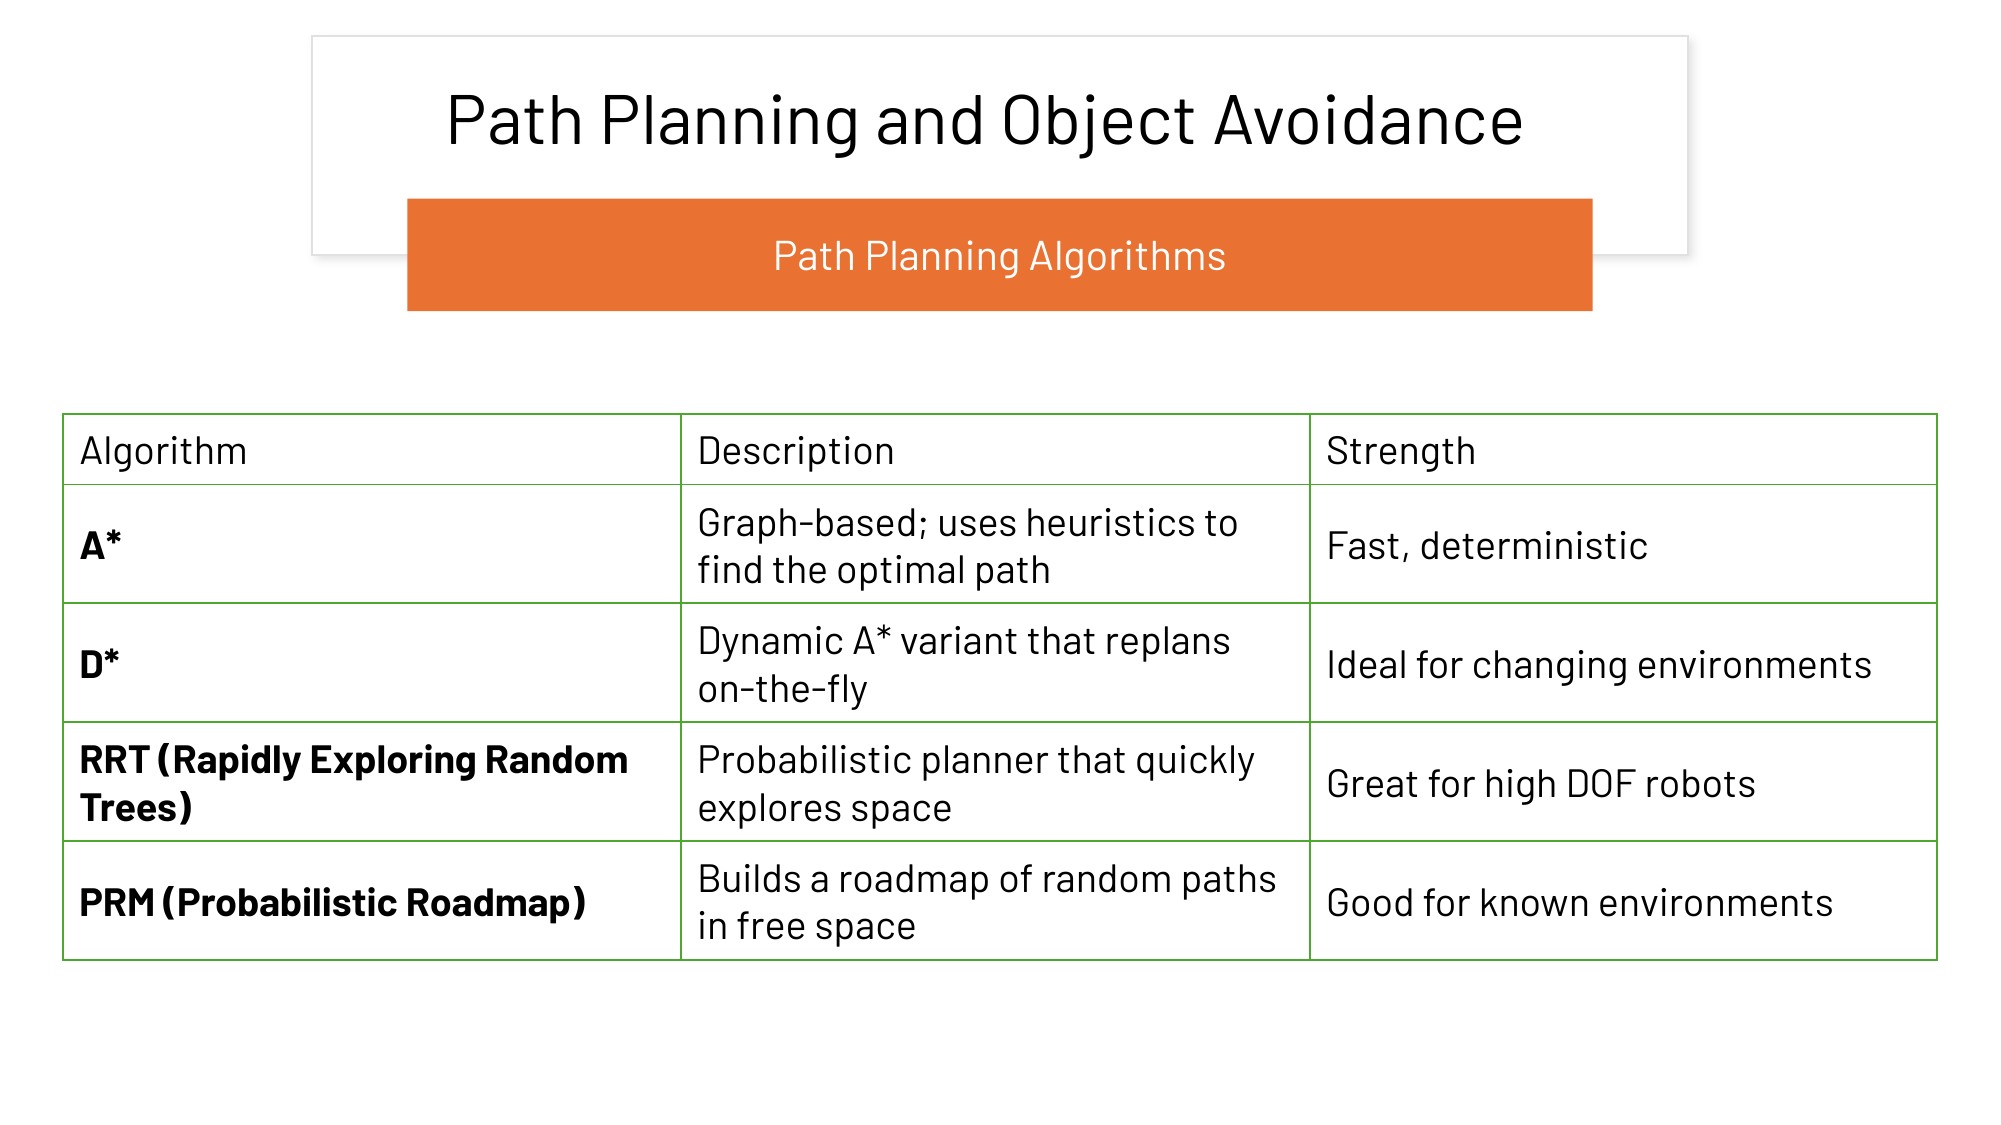

# Path Planning and Object Avoidance

Path Planning Algorithms
| Algorithm | Description | Strength |
| --- | --- | --- |
| A\* | Graph-based; uses heuristics to find the optimal path | Fast, deterministic |
| D\* | Dynamic A\* variant that replans on-the-fly | Ideal for changing environments |
| RRT (Rapidly Exploring Random Trees) | Probabilistic planner that quickly explores space | Great for high DOF robots |
| PRM (Probabilistic Roadmap) | Builds a roadmap of random paths in free space | Good for known environments |